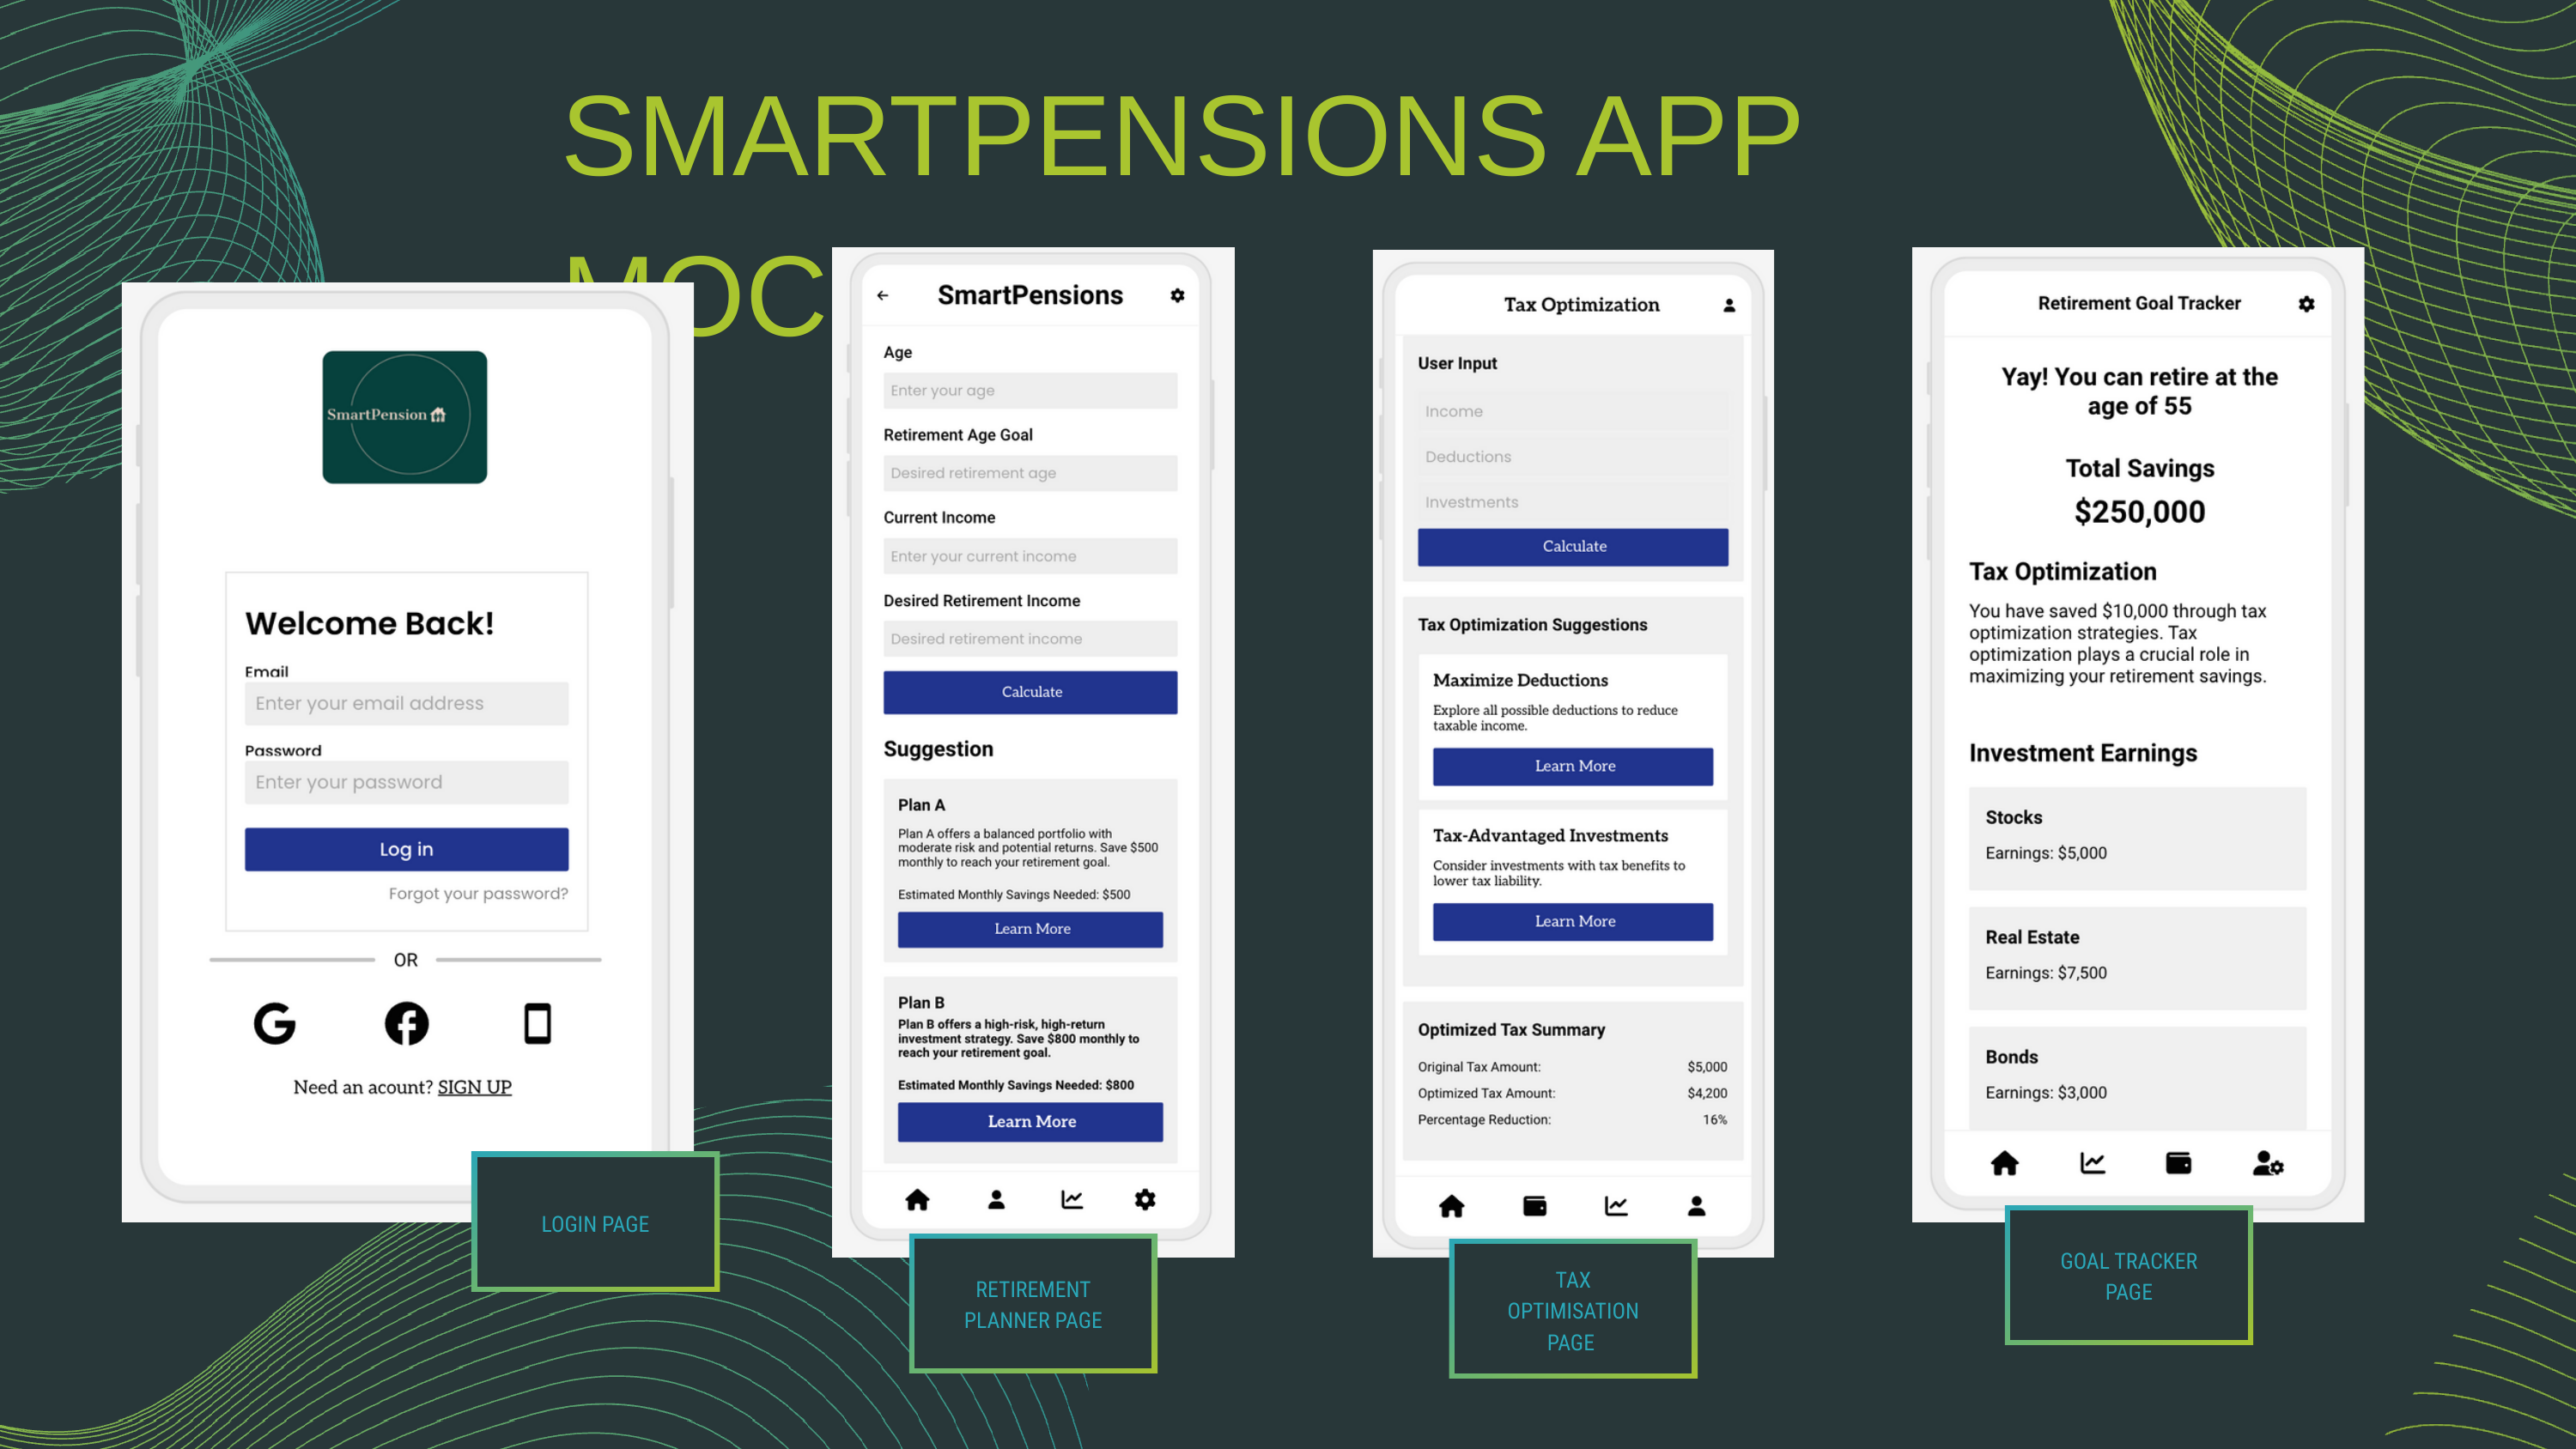

SMARTPENSIONS APP MOCKUPS

LOGIN PAGE

TAX OPTIMISATION PAGE
GOAL TRACKER PAGE
RETIREMENT PLANNER PAGE